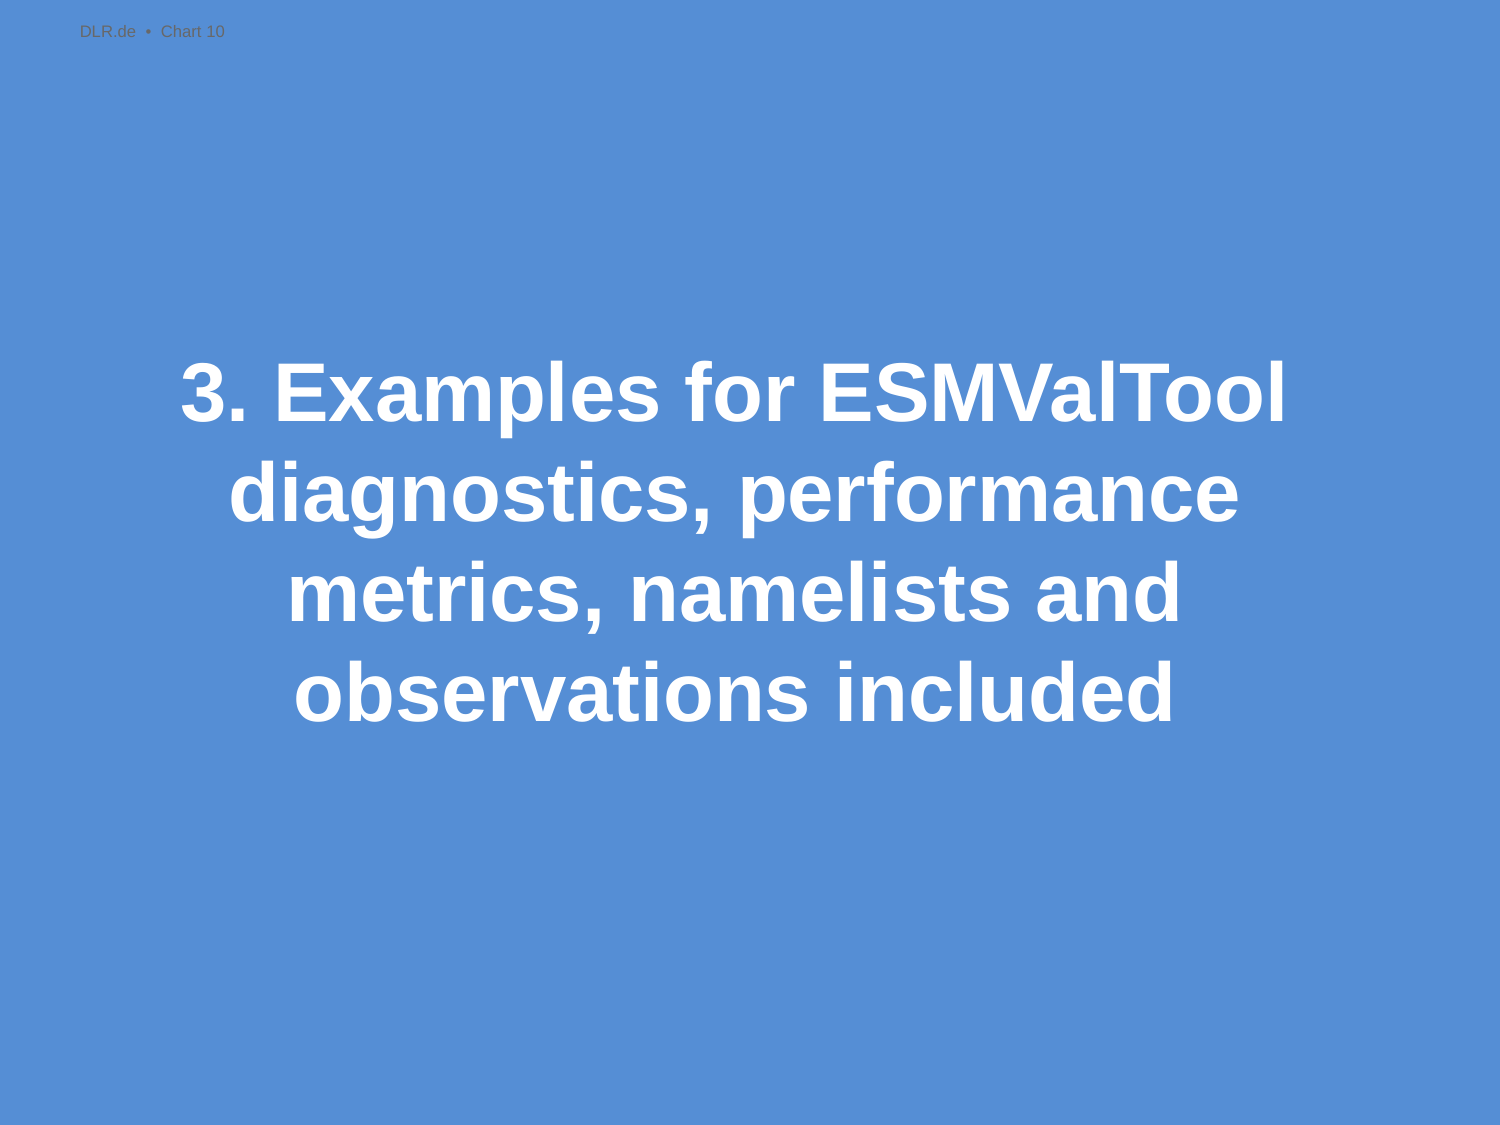

DLR.de  •  Chart 10
# 3. Examples for ESMValTool diagnostics, performance metrics, namelists and observations included